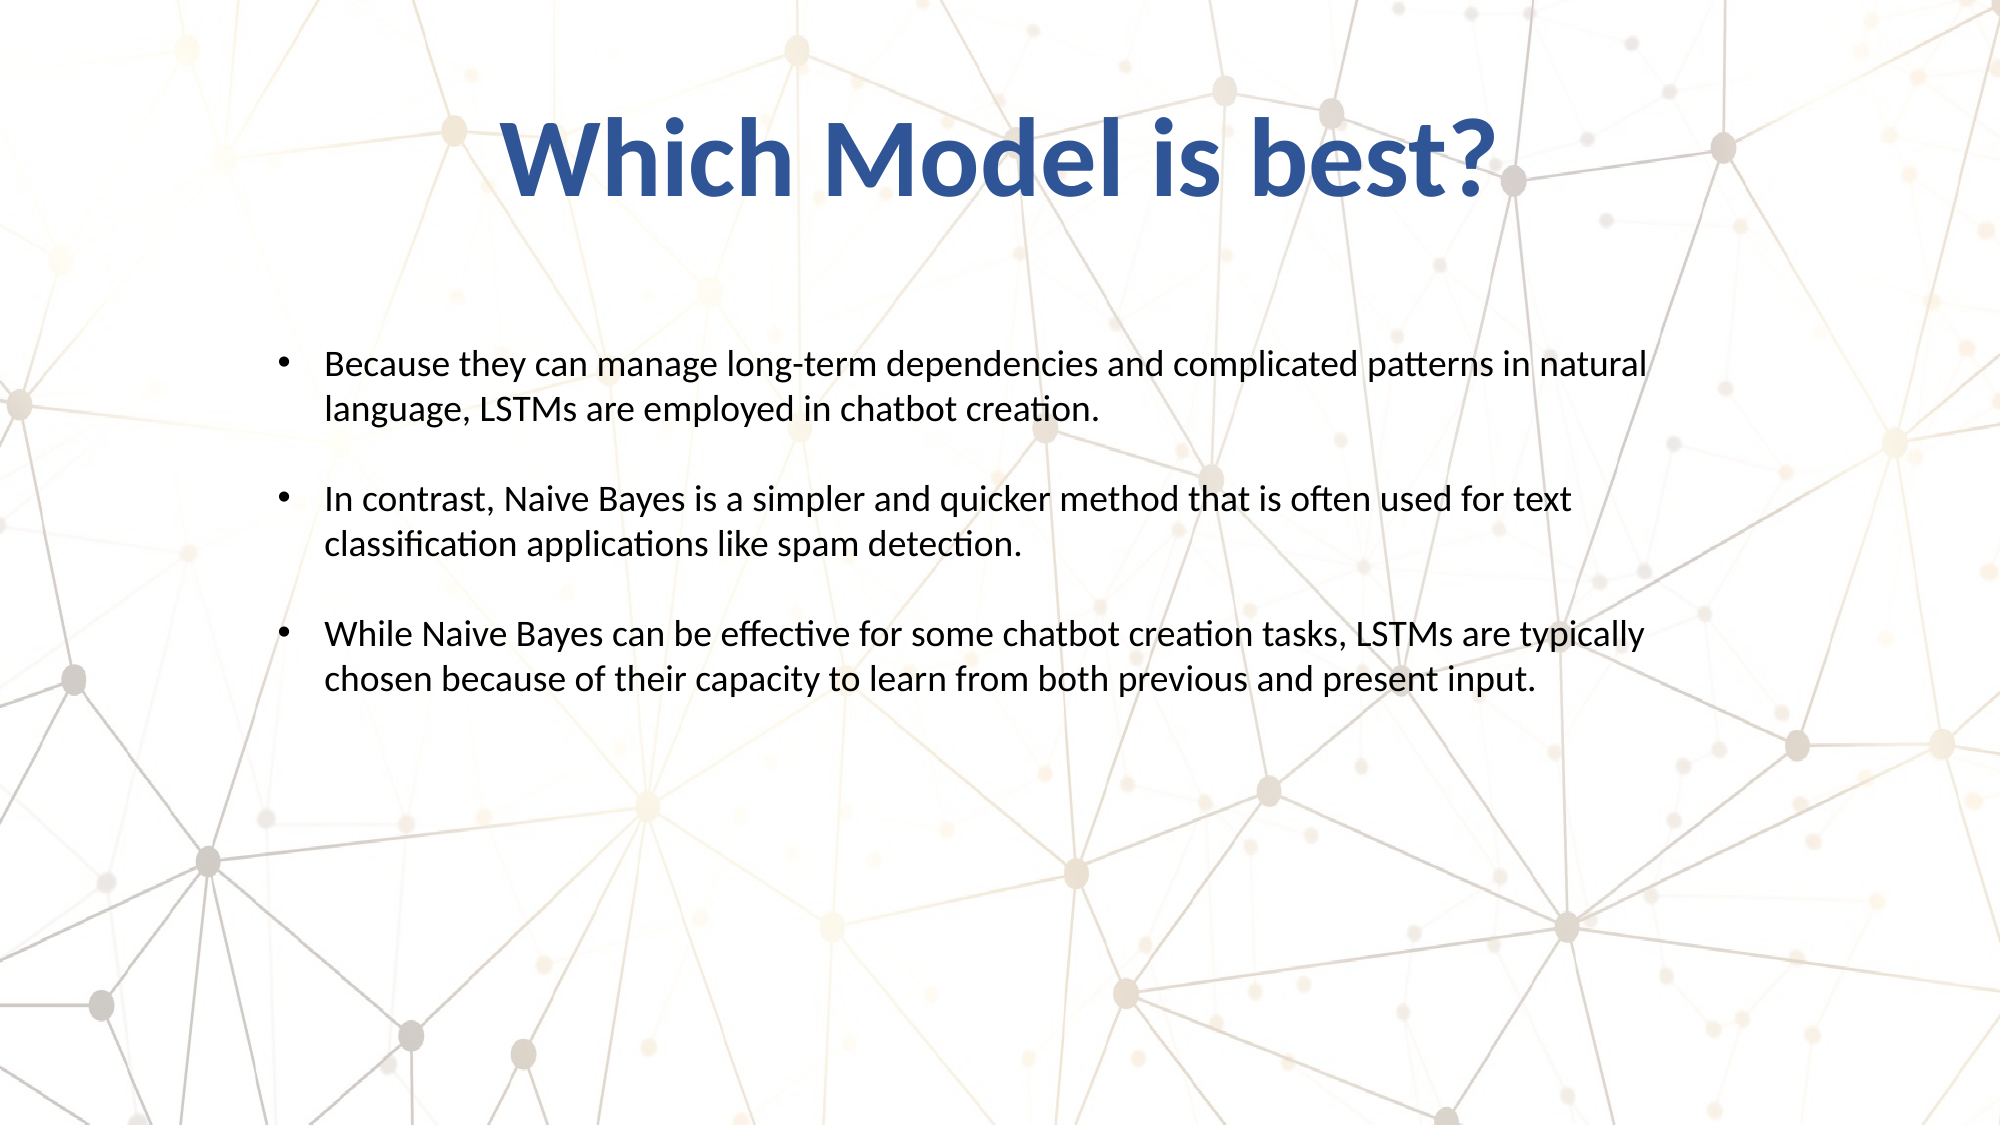

Which Model is best?
Because they can manage long-term dependencies and complicated patterns in natural language, LSTMs are employed in chatbot creation.

In contrast, Naive Bayes is a simpler and quicker method that is often used for text classification applications like spam detection.

While Naive Bayes can be effective for some chatbot creation tasks, LSTMs are typically chosen because of their capacity to learn from both previous and present input.